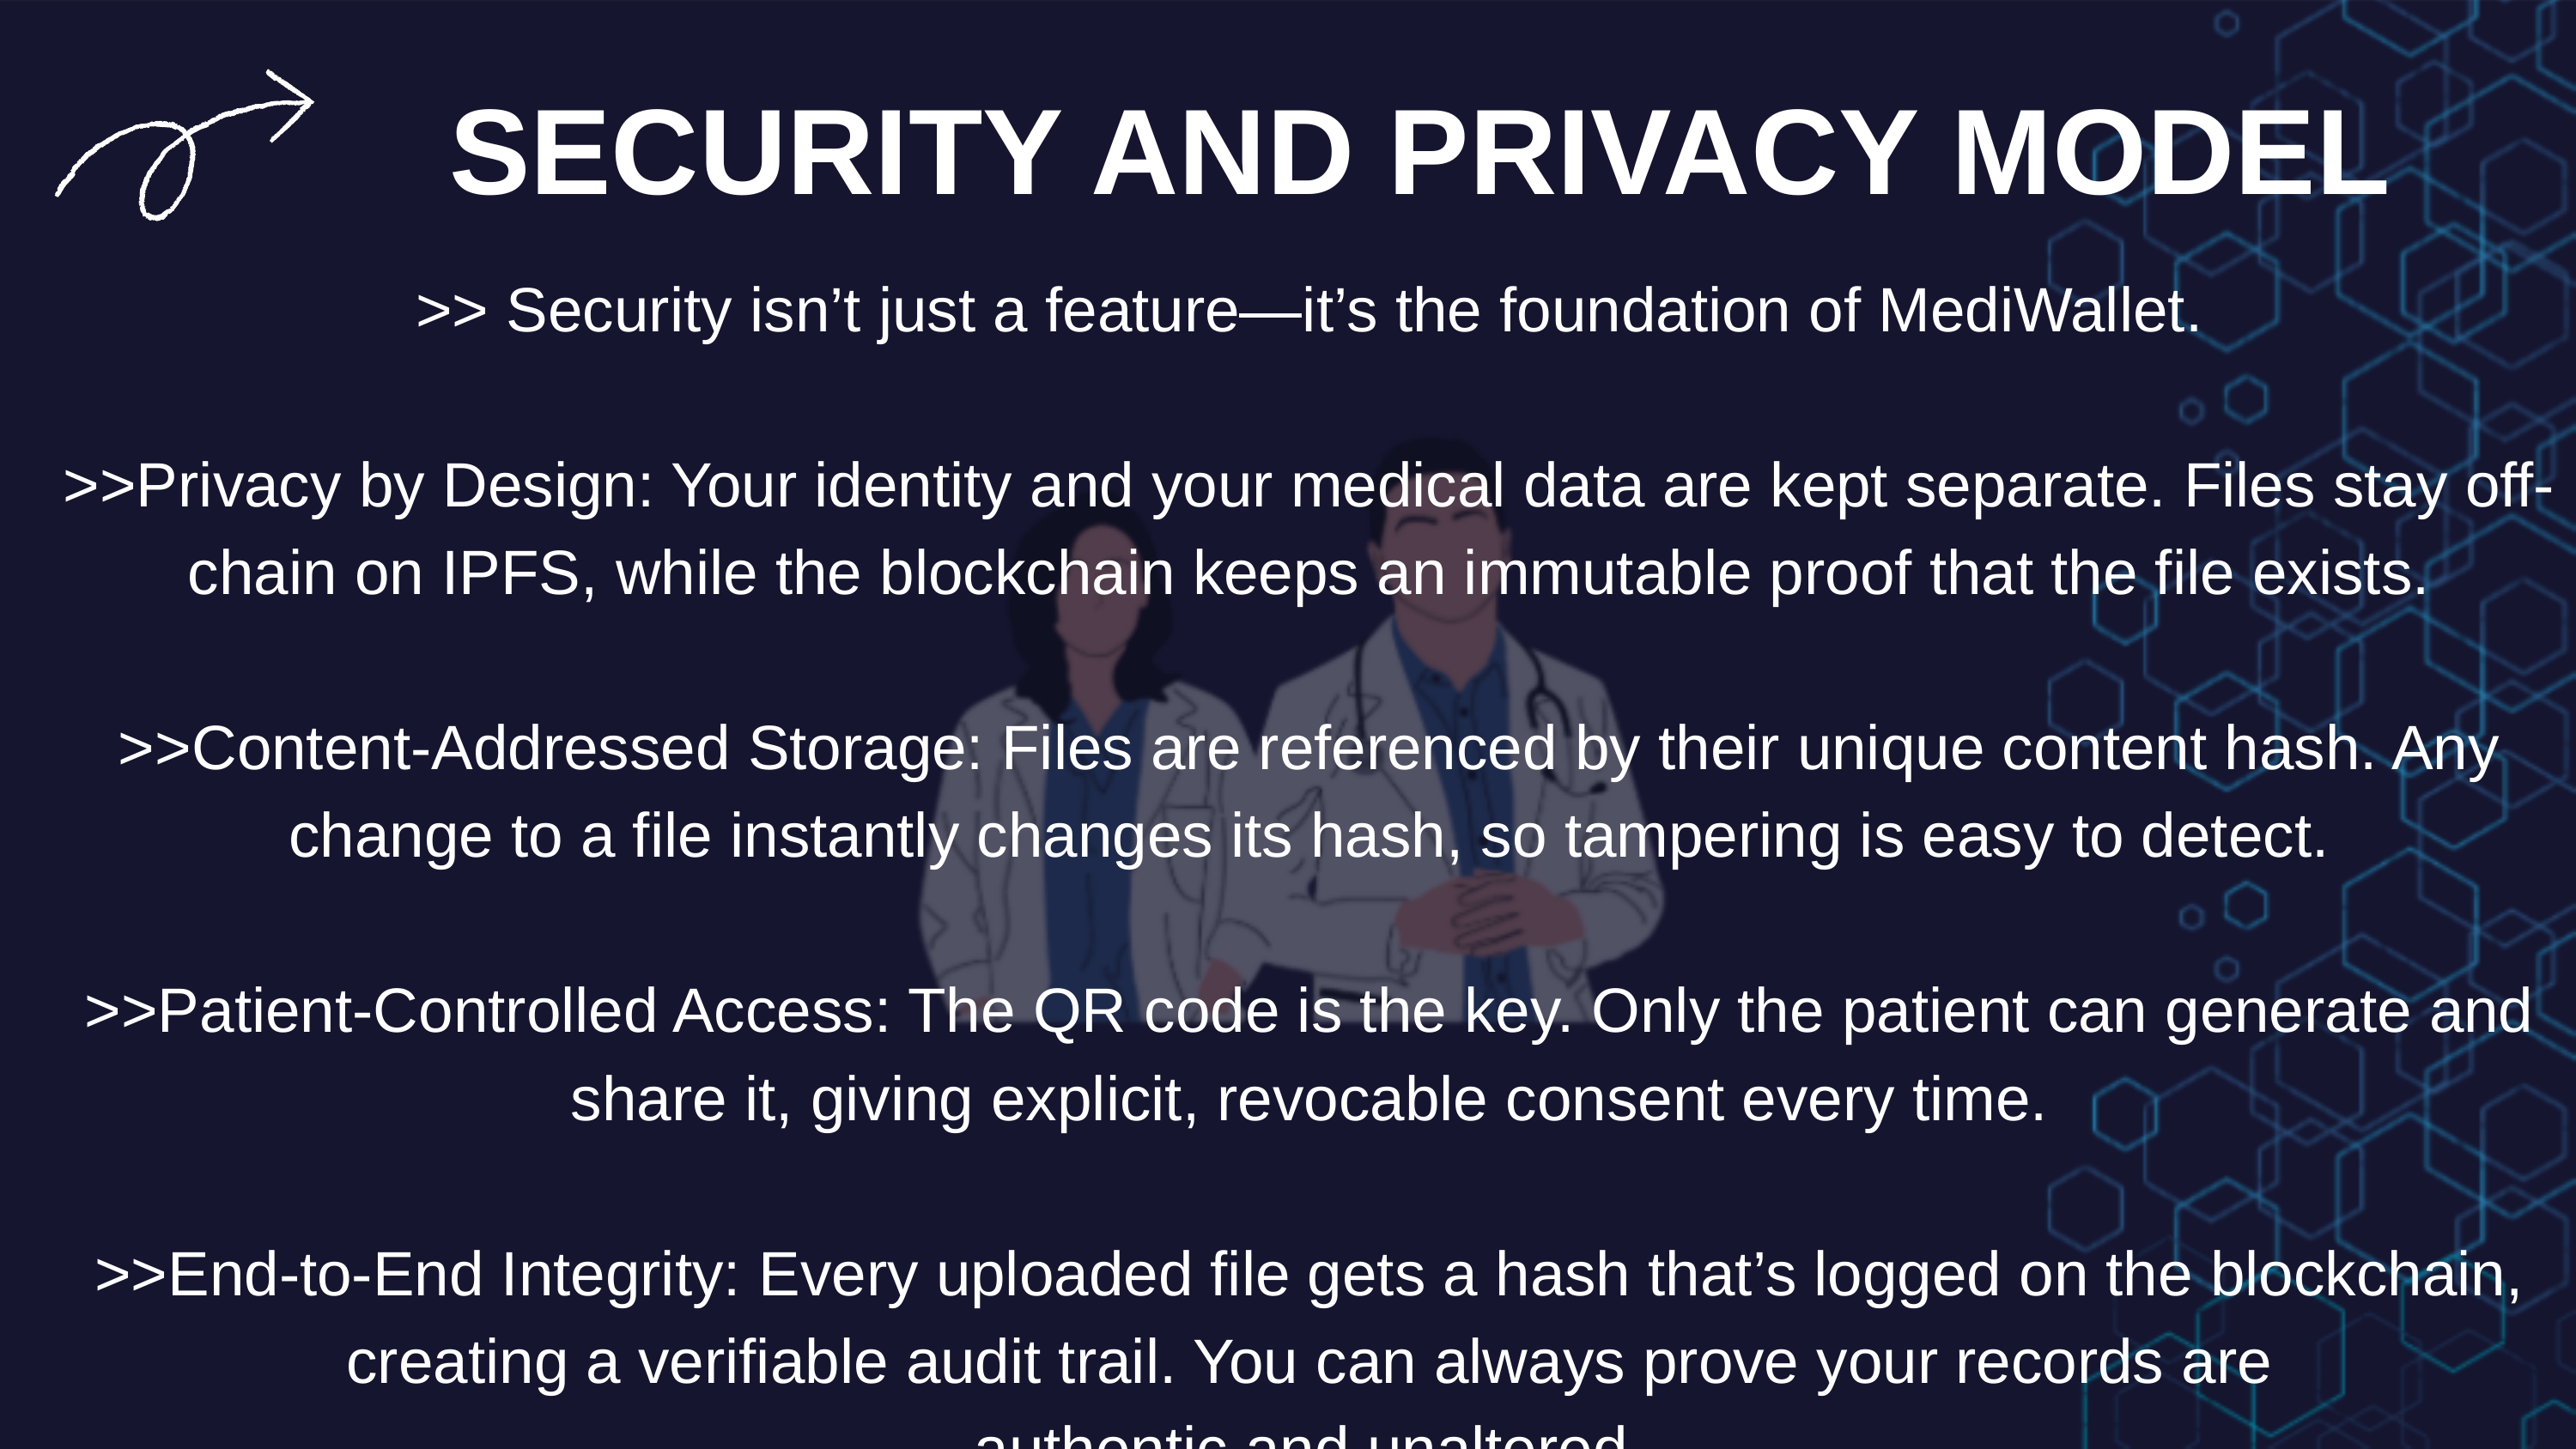

SECURITY AND PRIVACY MODEL

>> Security isn’t just a feature—it’s the foundation of MediWallet.

>>Privacy by Design: Your identity and your medical data are kept separate. Files stay off-chain on IPFS, while the blockchain keeps an immutable proof that the file exists.

>>Content-Addressed Storage: Files are referenced by their unique content hash. Any change to a file instantly changes its hash, so tampering is easy to detect.

>>Patient-Controlled Access: The QR code is the key. Only the patient can generate and share it, giving explicit, revocable consent every time.

>>End-to-End Integrity: Every uploaded file gets a hash that’s logged on the blockchain, creating a verifiable audit trail. You can always prove your records are authentic and unaltered.